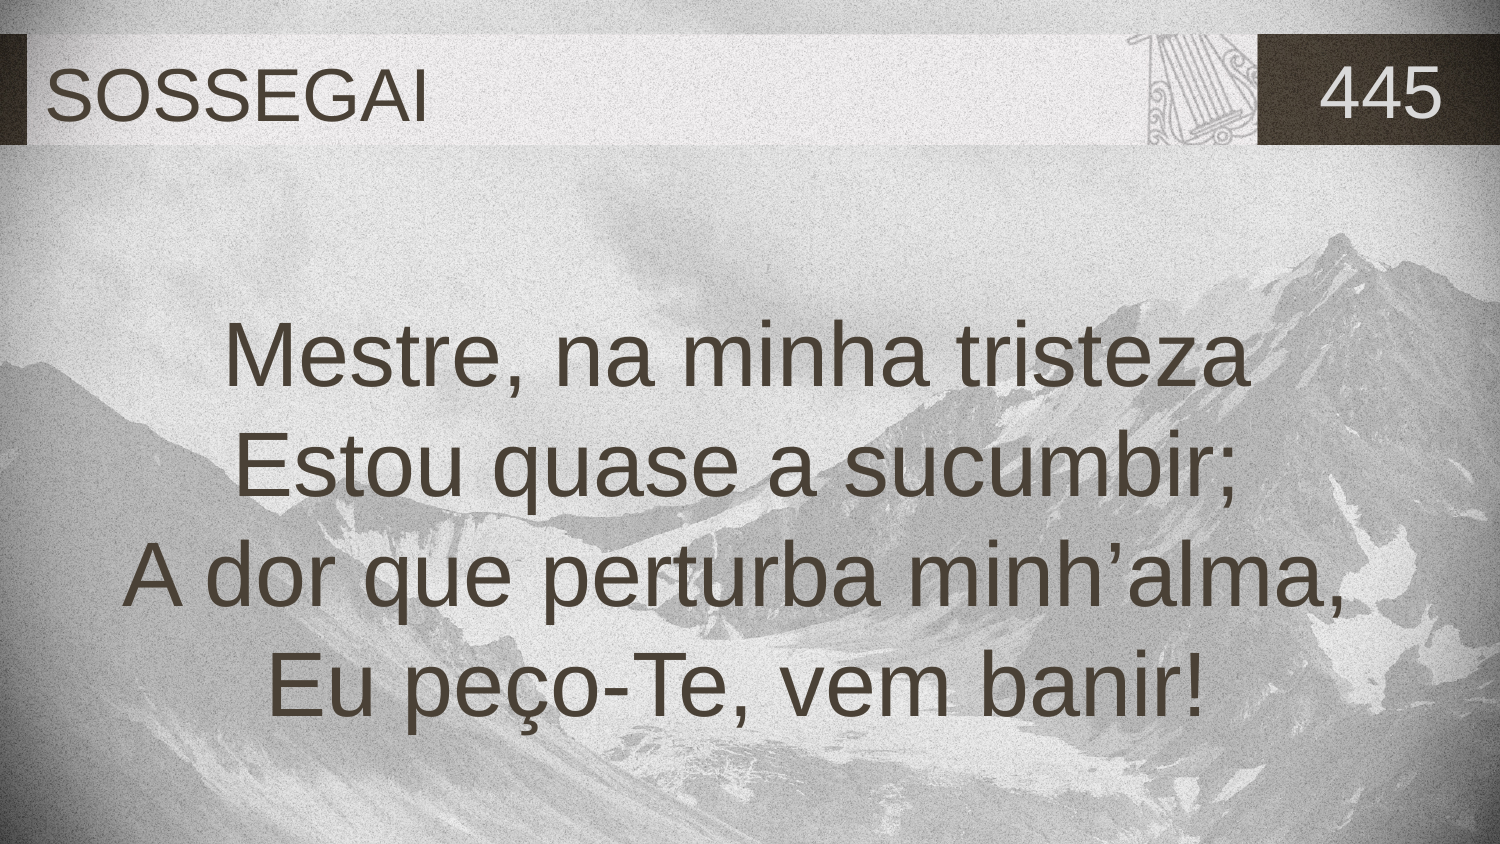

# SOSSEGAI
445
Mestre, na minha tristeza
Estou quase a sucumbir;
A dor que perturba minh’alma,
Eu peço-Te, vem banir!